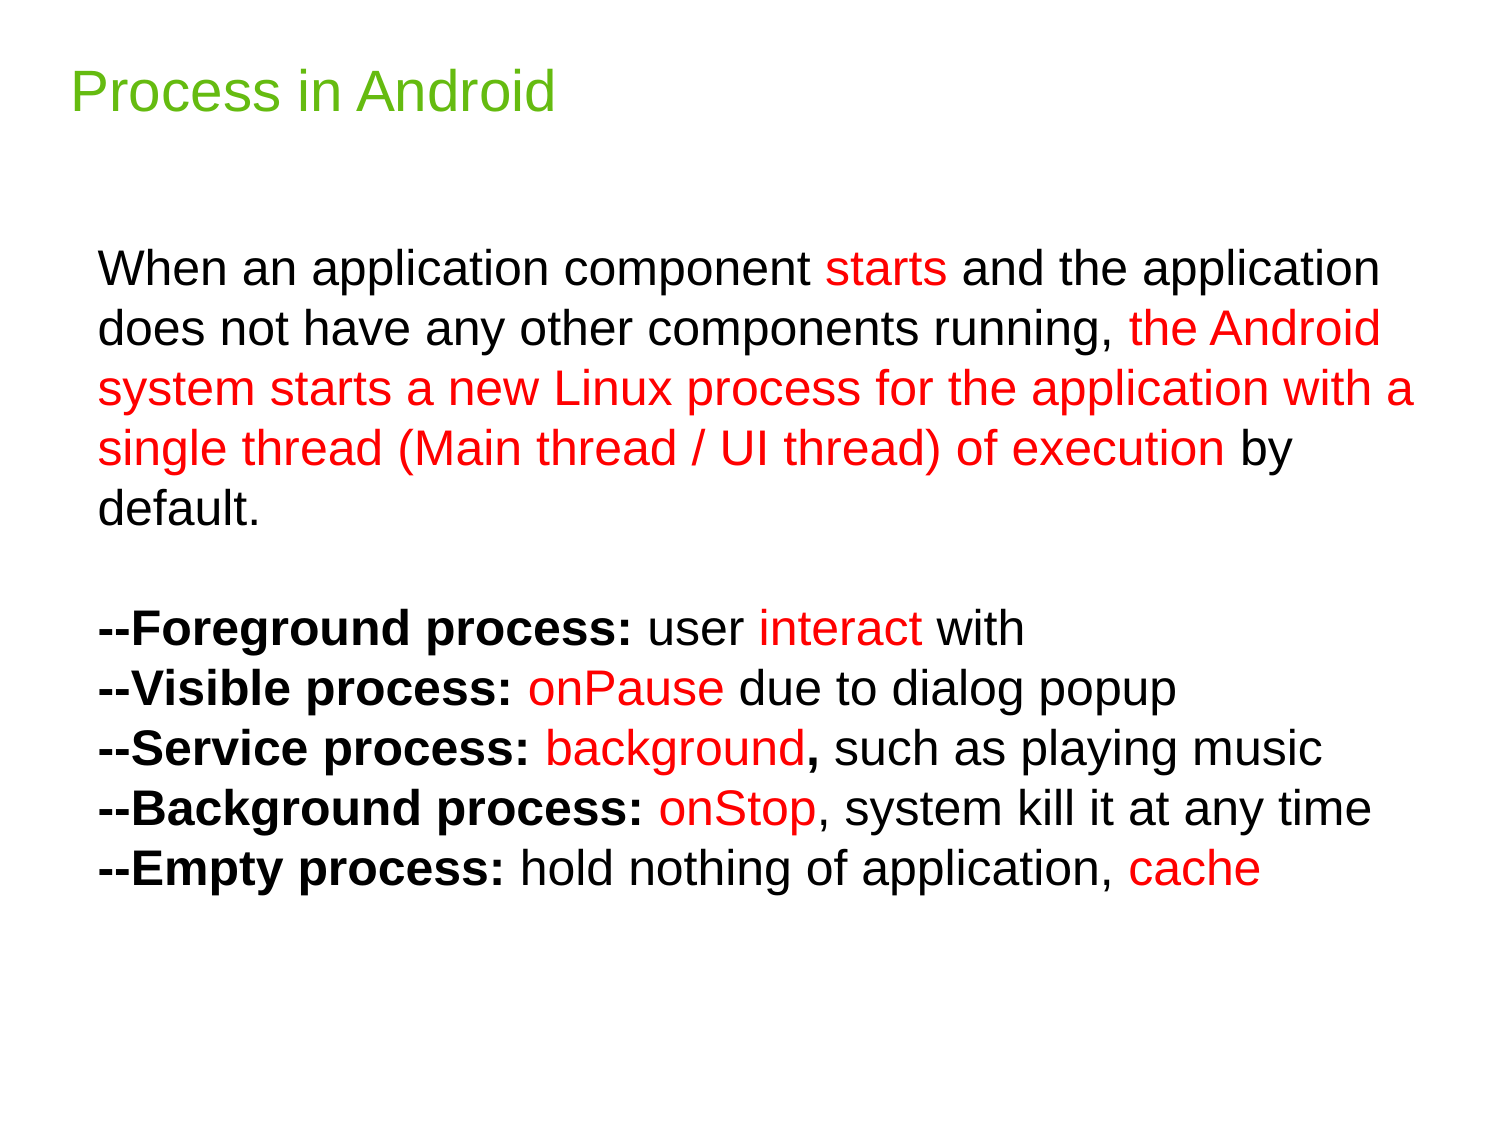

# Process in Android
When an application component starts and the application does not have any other components running, the Android system starts a new Linux process for the application with a single thread (Main thread / UI thread) of execution by default.

--Foreground process: user interact with
--Visible process: onPause due to dialog popup
--Service process: background, such as playing music
--Background process: onStop, system kill it at any time
--Empty process: hold nothing of application, cache